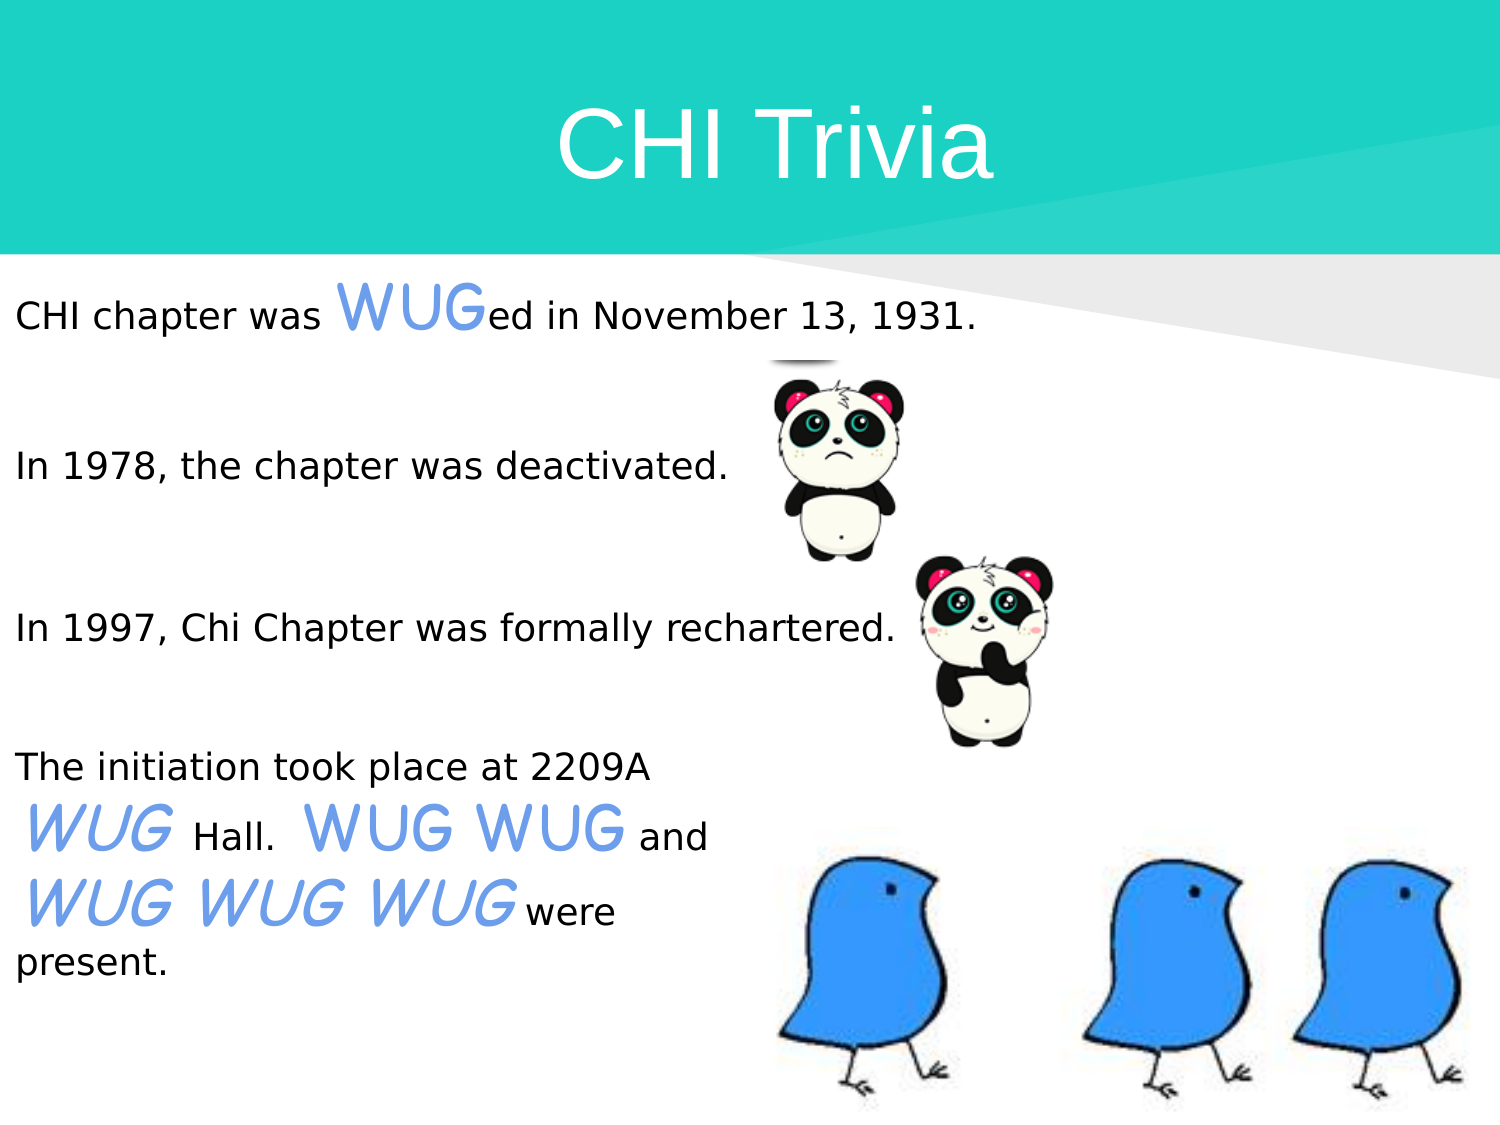

# CHI Trivia
CHI chapter was WUGed in November 13, 1931.

In 1978, the chapter was deactivated.

In 1997, Chi Chapter was formally rechartered.

The initiation took place at 2209A WUG  Hall.  WUG WUG and WUG WUG WUG were present.